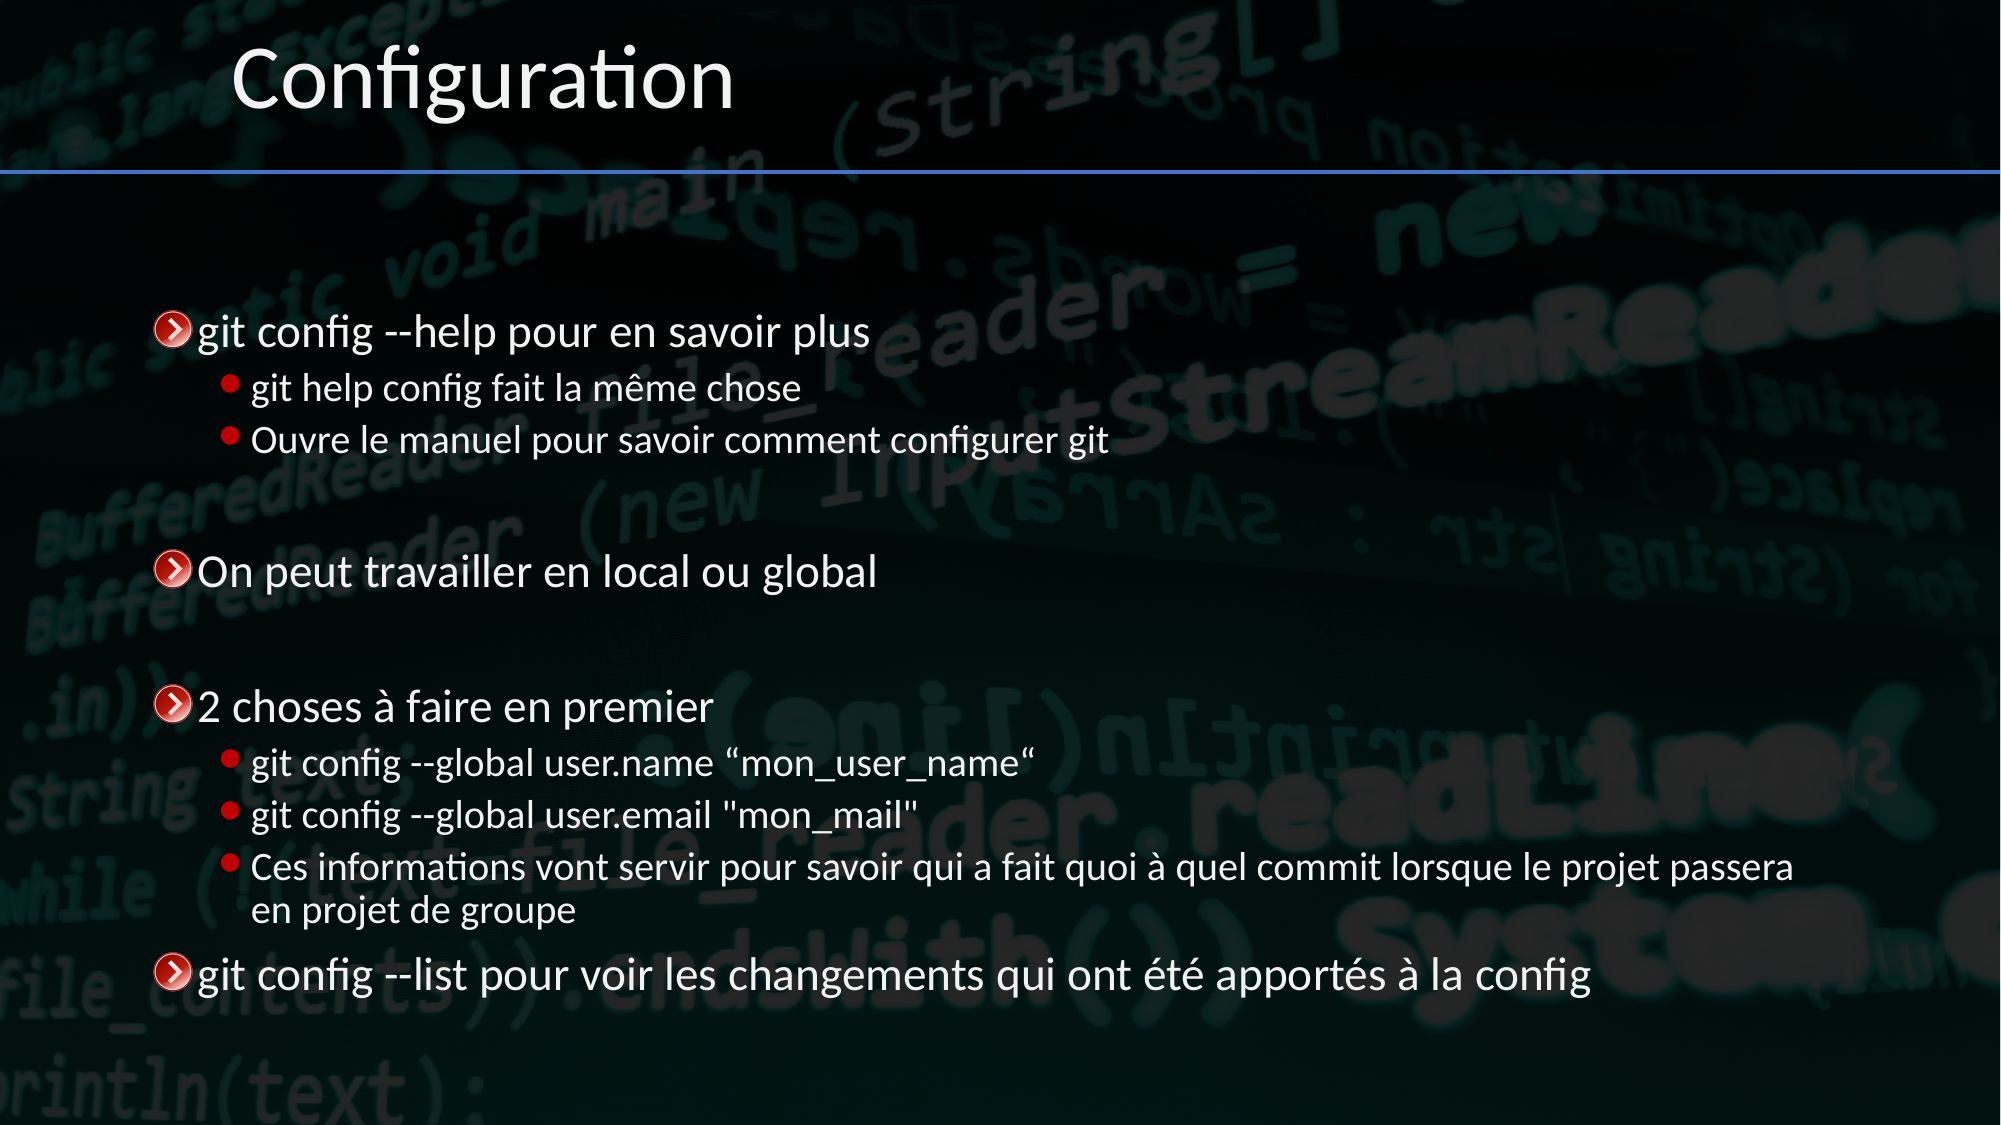

# Configuration
git config --help pour en savoir plus
git help config fait la même chose
Ouvre le manuel pour savoir comment configurer git

On peut travailler en local ou global

2 choses à faire en premier
git config --global user.name “mon_user_name“
git config --global user.email "mon_mail"
Ces informations vont servir pour savoir qui a fait quoi à quel commit lorsque le projet passera en projet de groupe
git config --list pour voir les changements qui ont été apportés à la config